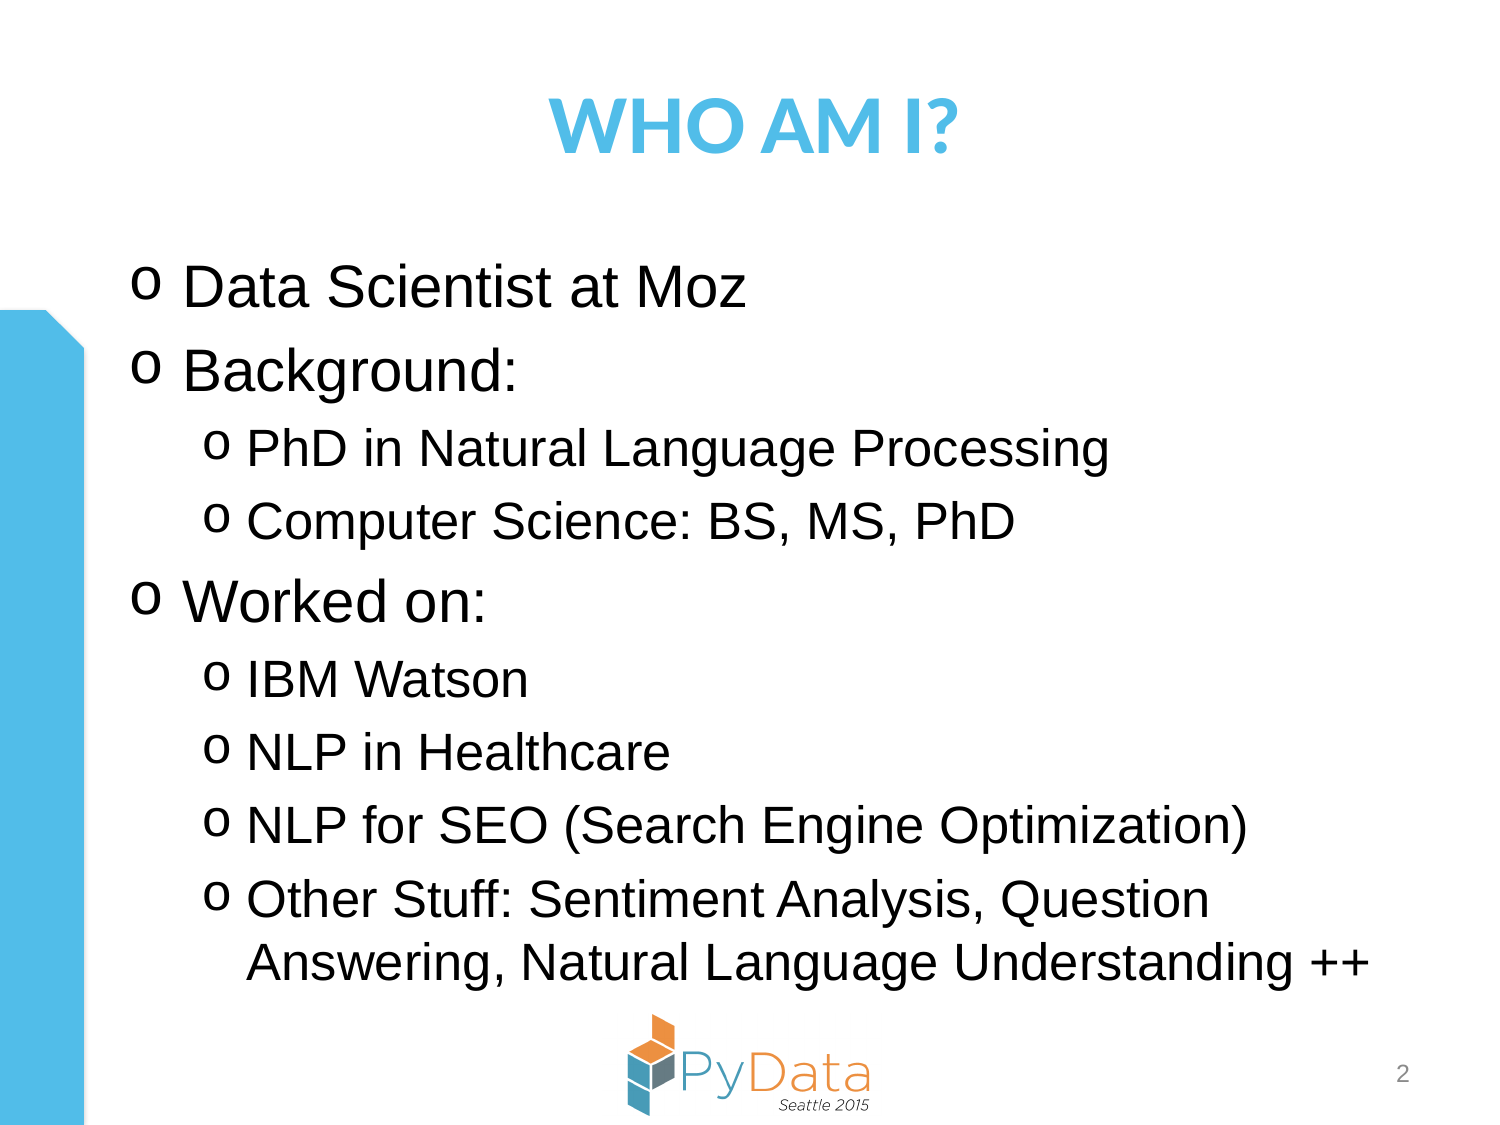

# Who Am I?
Data Scientist at Moz
Background:
PhD in Natural Language Processing
Computer Science: BS, MS, PhD
Worked on:
IBM Watson
NLP in Healthcare
NLP for SEO (Search Engine Optimization)
Other Stuff: Sentiment Analysis, Question Answering, Natural Language Understanding ++

2